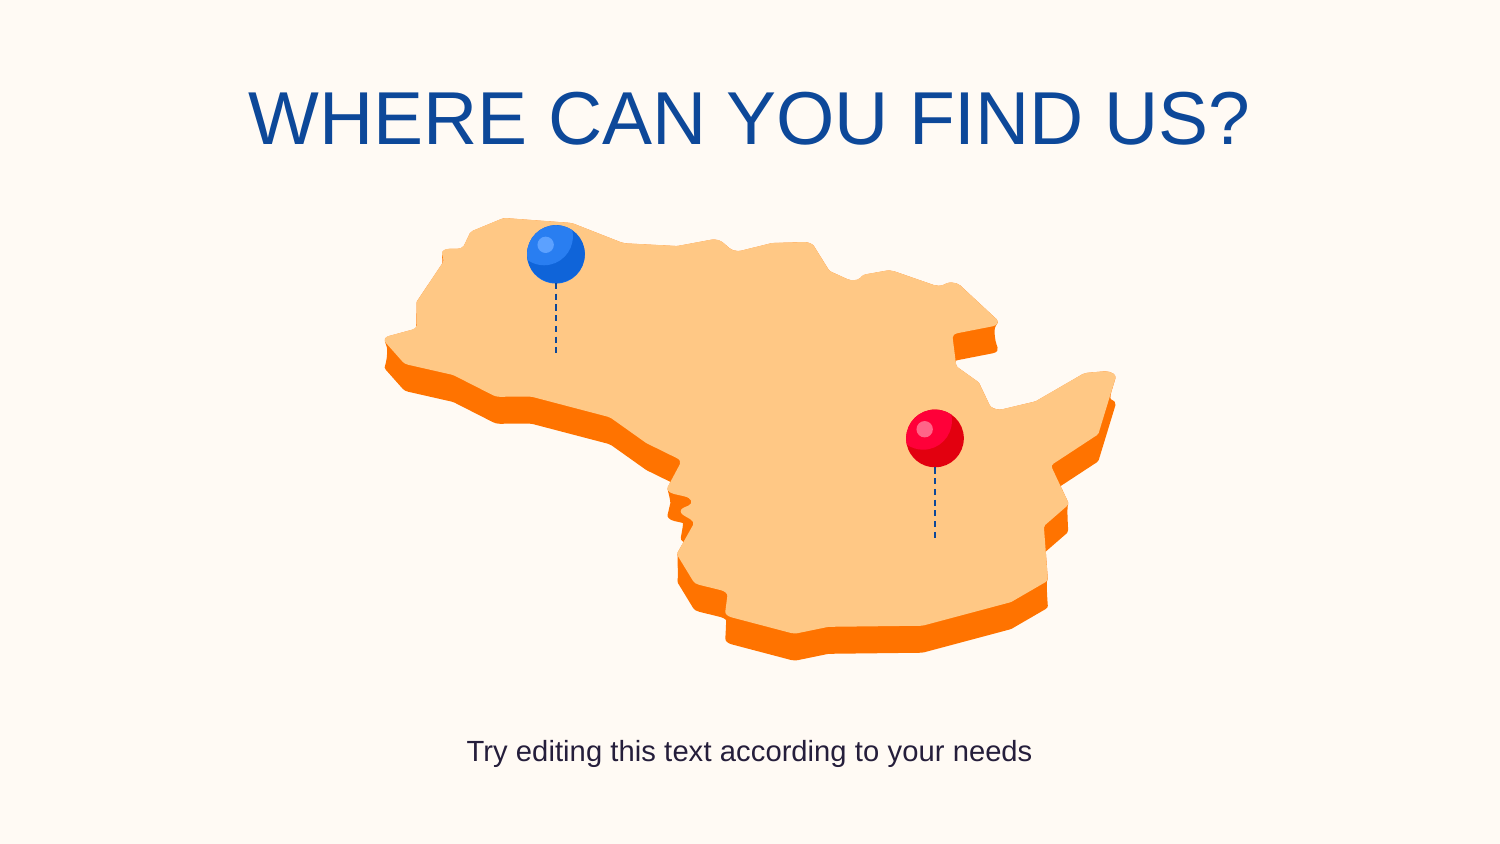

# WHERE CAN YOU FIND US?

Try editing this text according to your needs